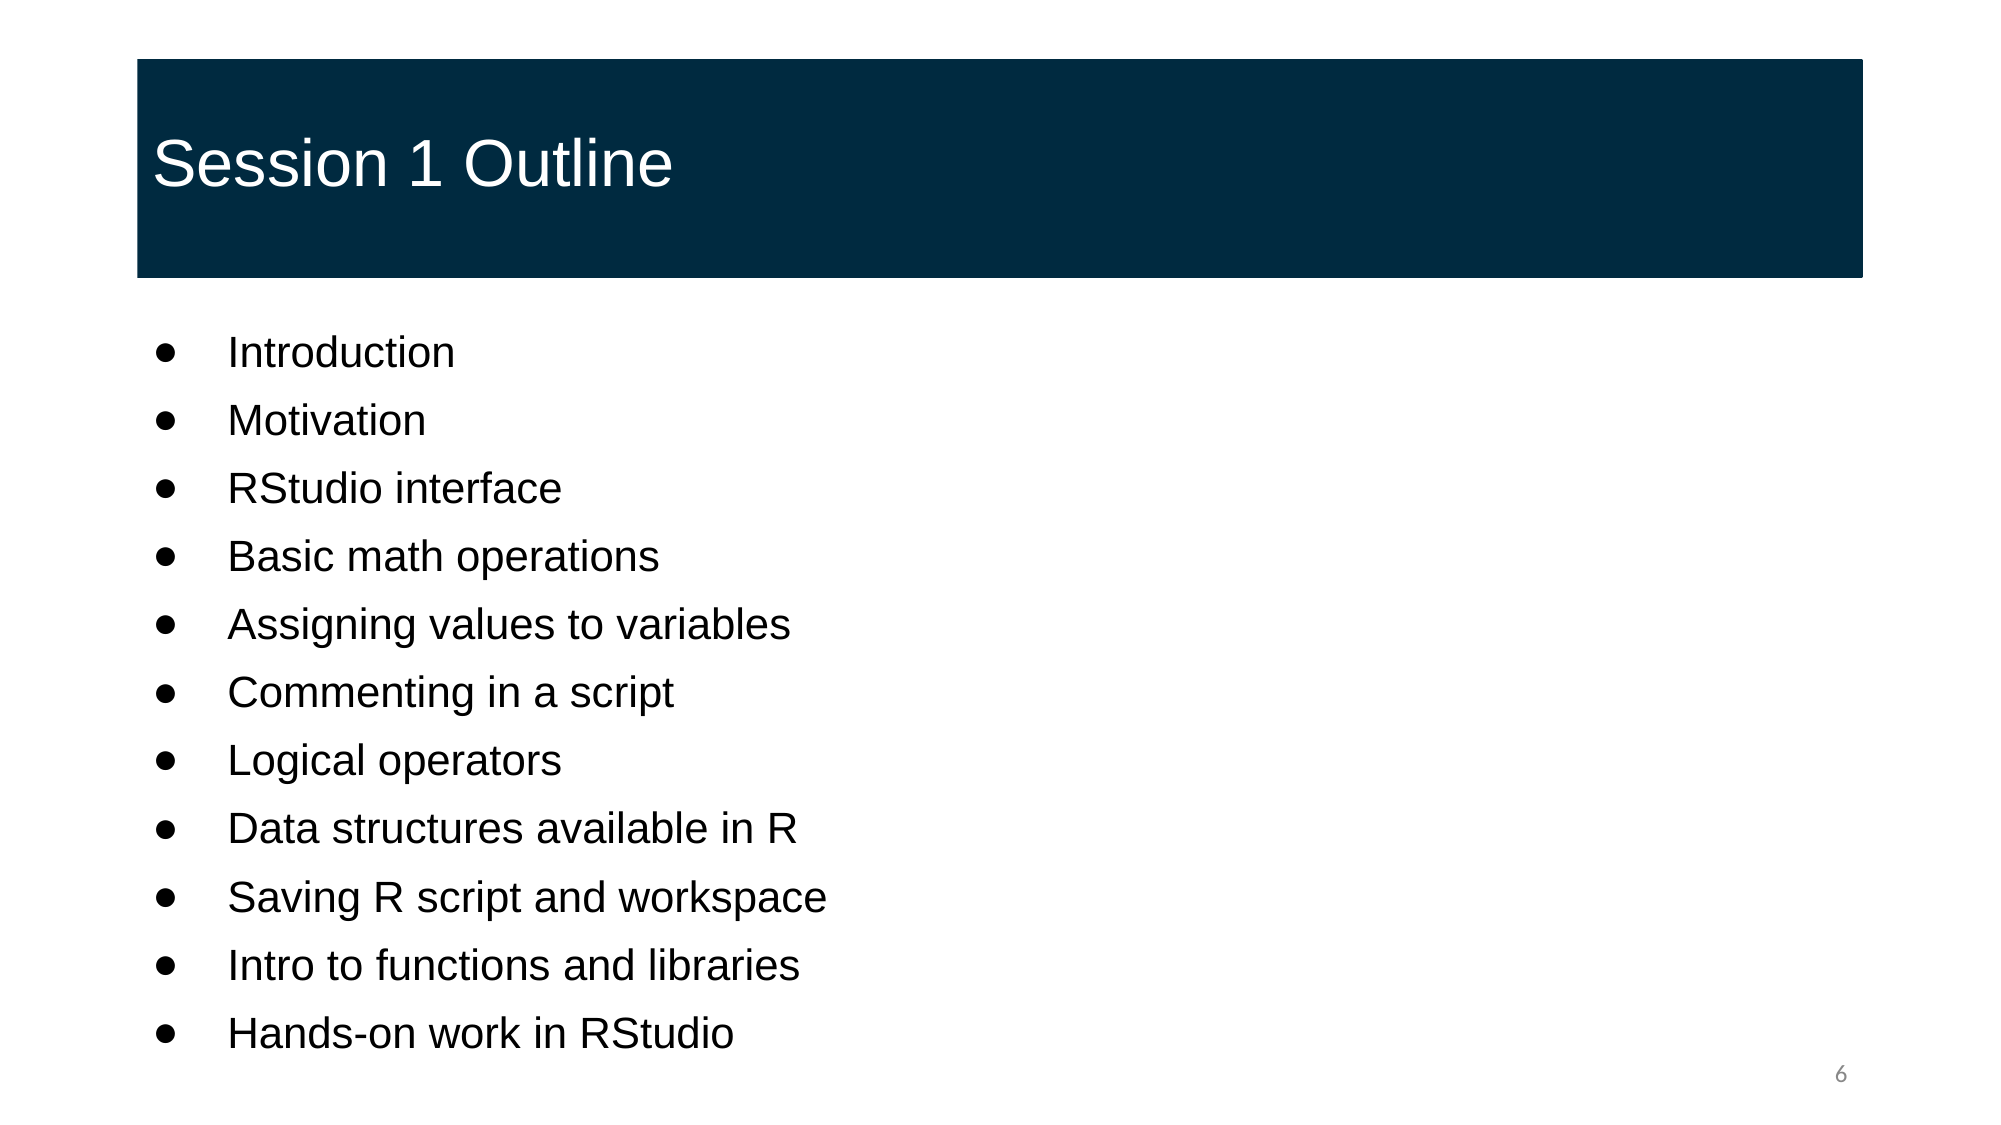

# Session 1 Outline
Introduction
Motivation
RStudio interface
Basic math operations
Assigning values to variables
Commenting in a script
Logical operators
Data structures available in R
Saving R script and workspace
Intro to functions and libraries
Hands-on work in RStudio

6